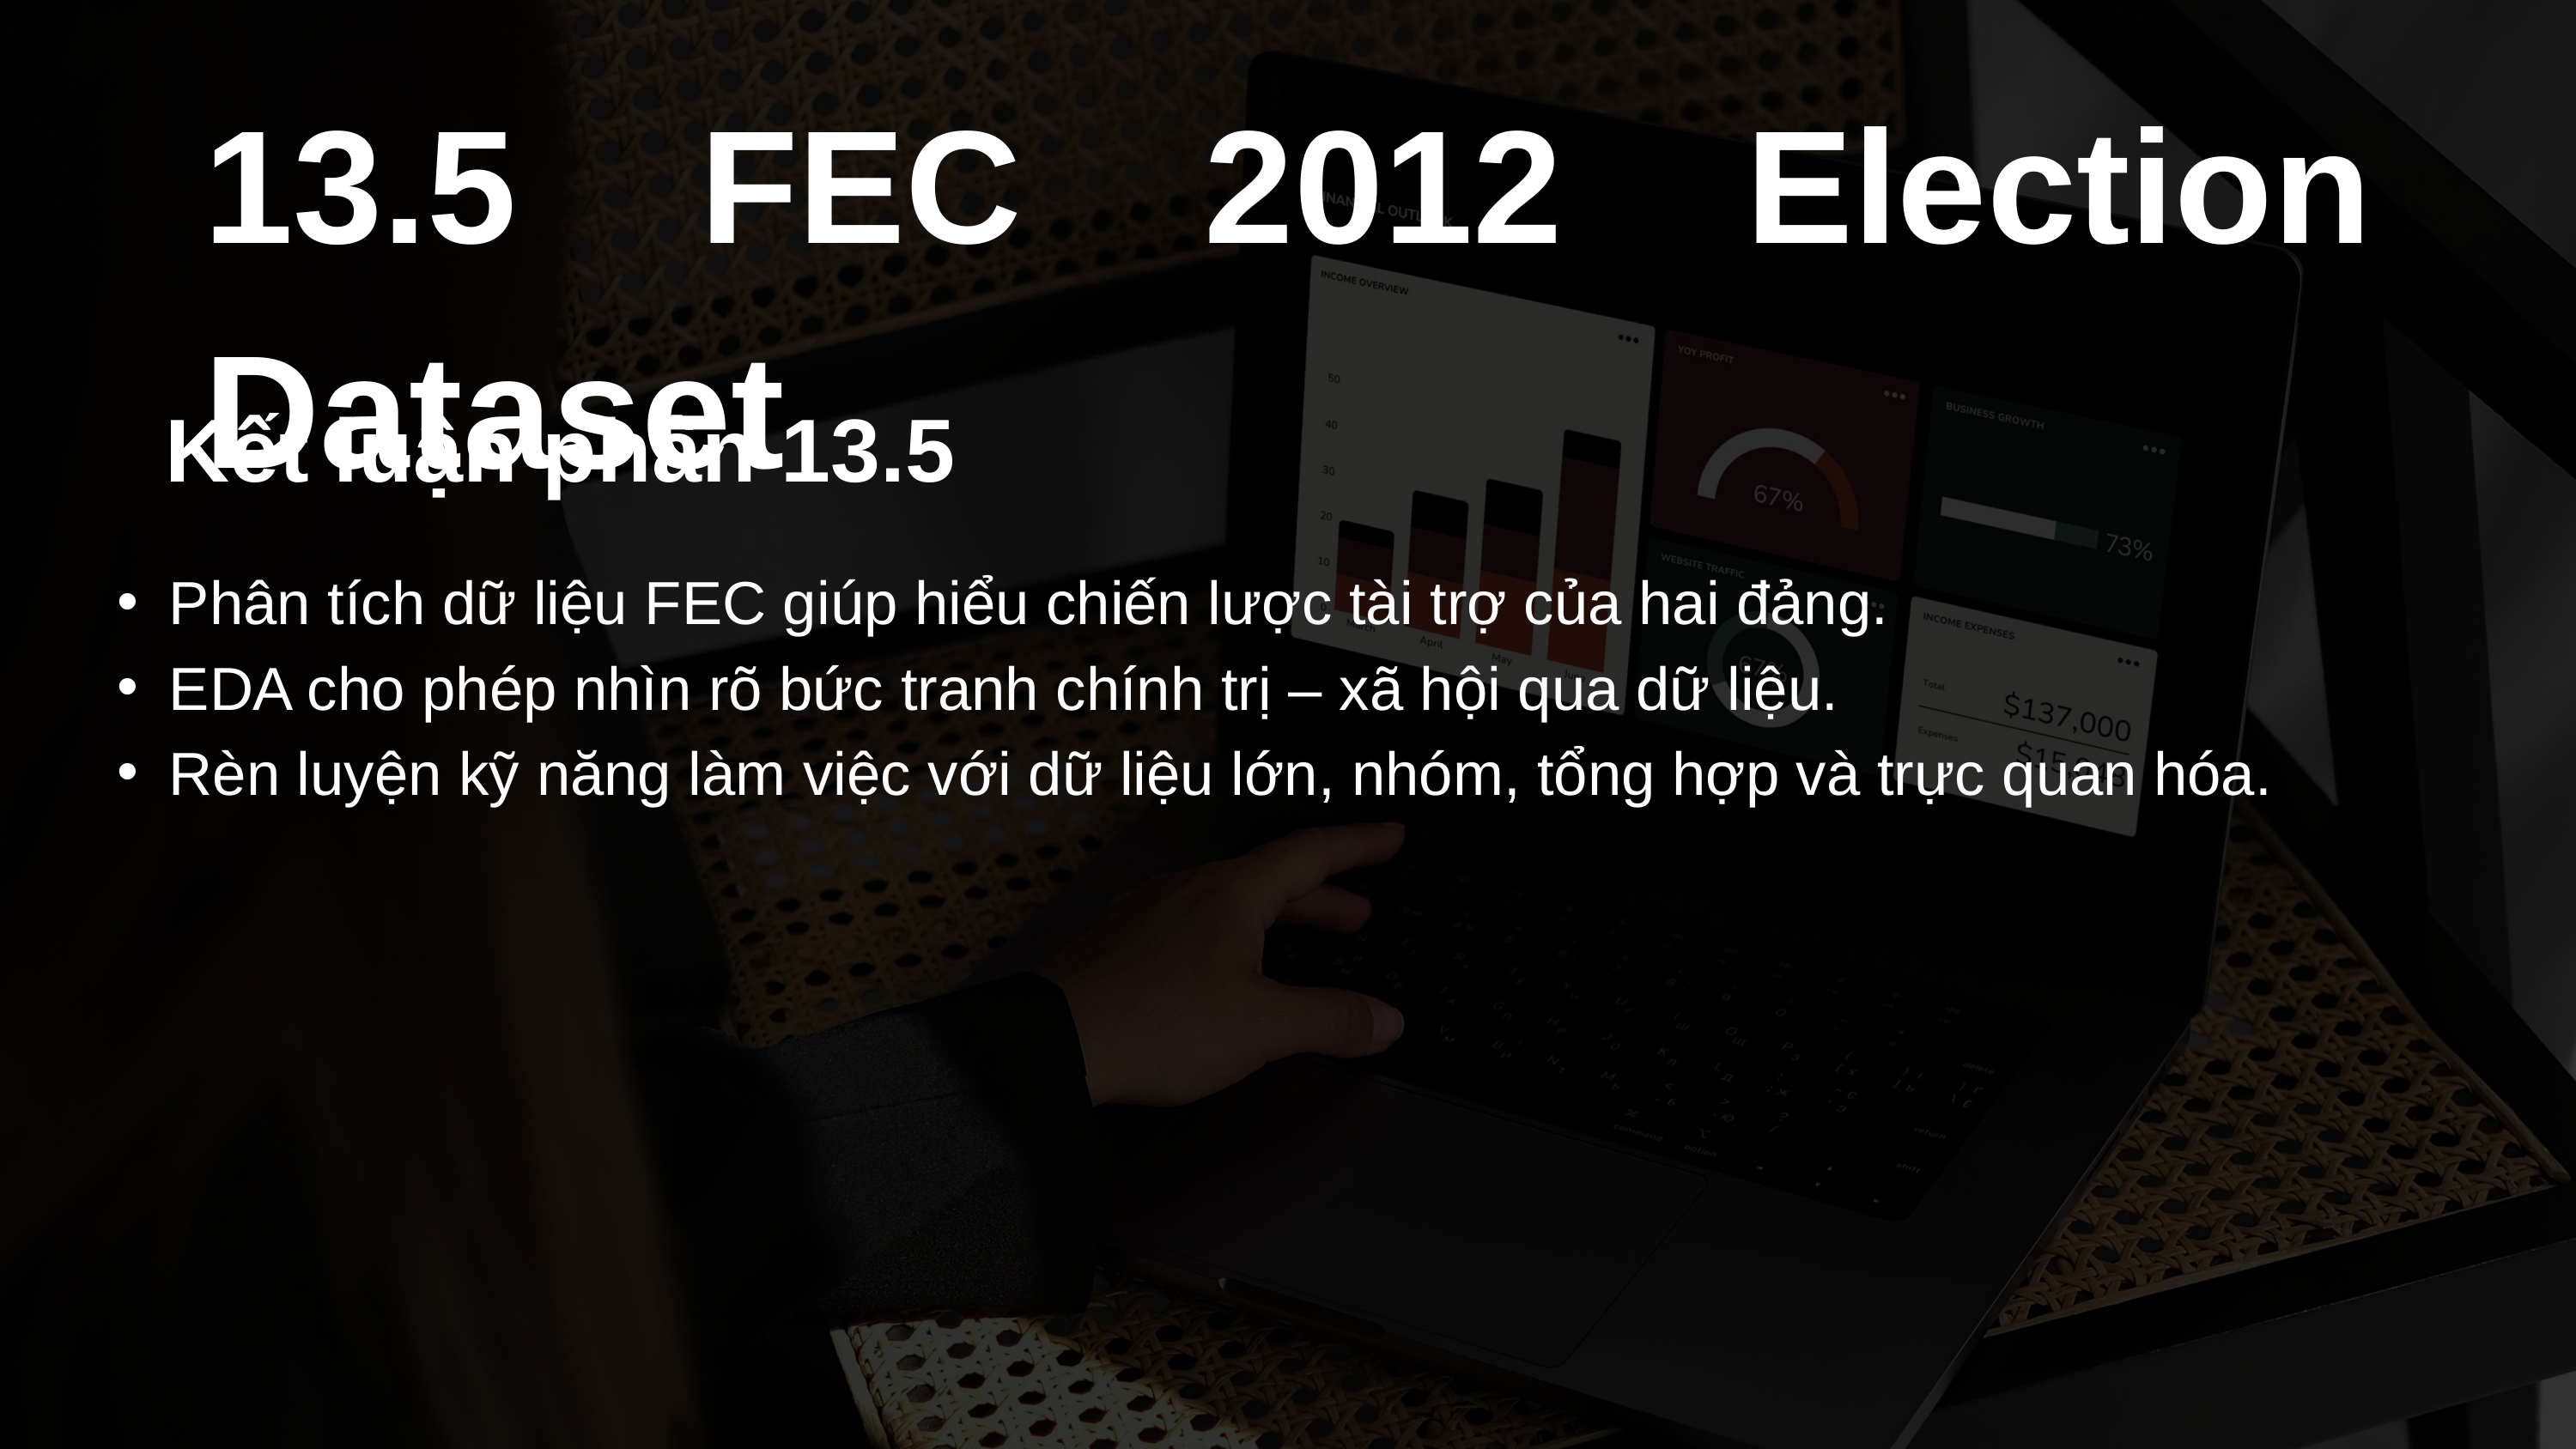

13.5 FEC 2012 Election Dataset
Kết luận phần 13.5
Phân tích dữ liệu FEC giúp hiểu chiến lược tài trợ của hai đảng.
EDA cho phép nhìn rõ bức tranh chính trị – xã hội qua dữ liệu.
Rèn luyện kỹ năng làm việc với dữ liệu lớn, nhóm, tổng hợp và trực quan hóa.